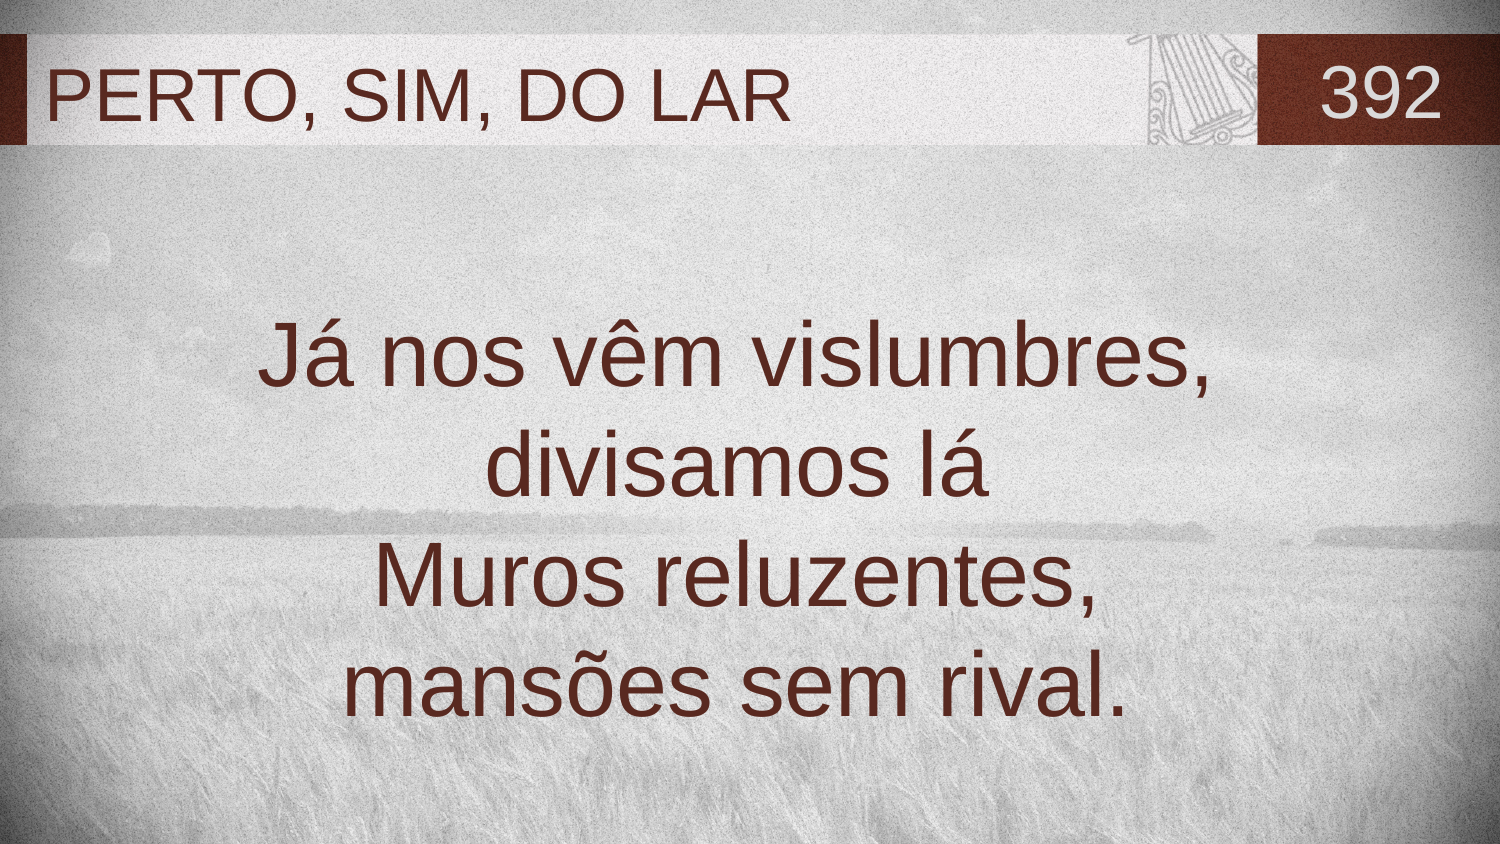

# PERTO, SIM, DO LAR
392
Já nos vêm vislumbres,
divisamos lá
Muros reluzentes,
mansões sem rival.